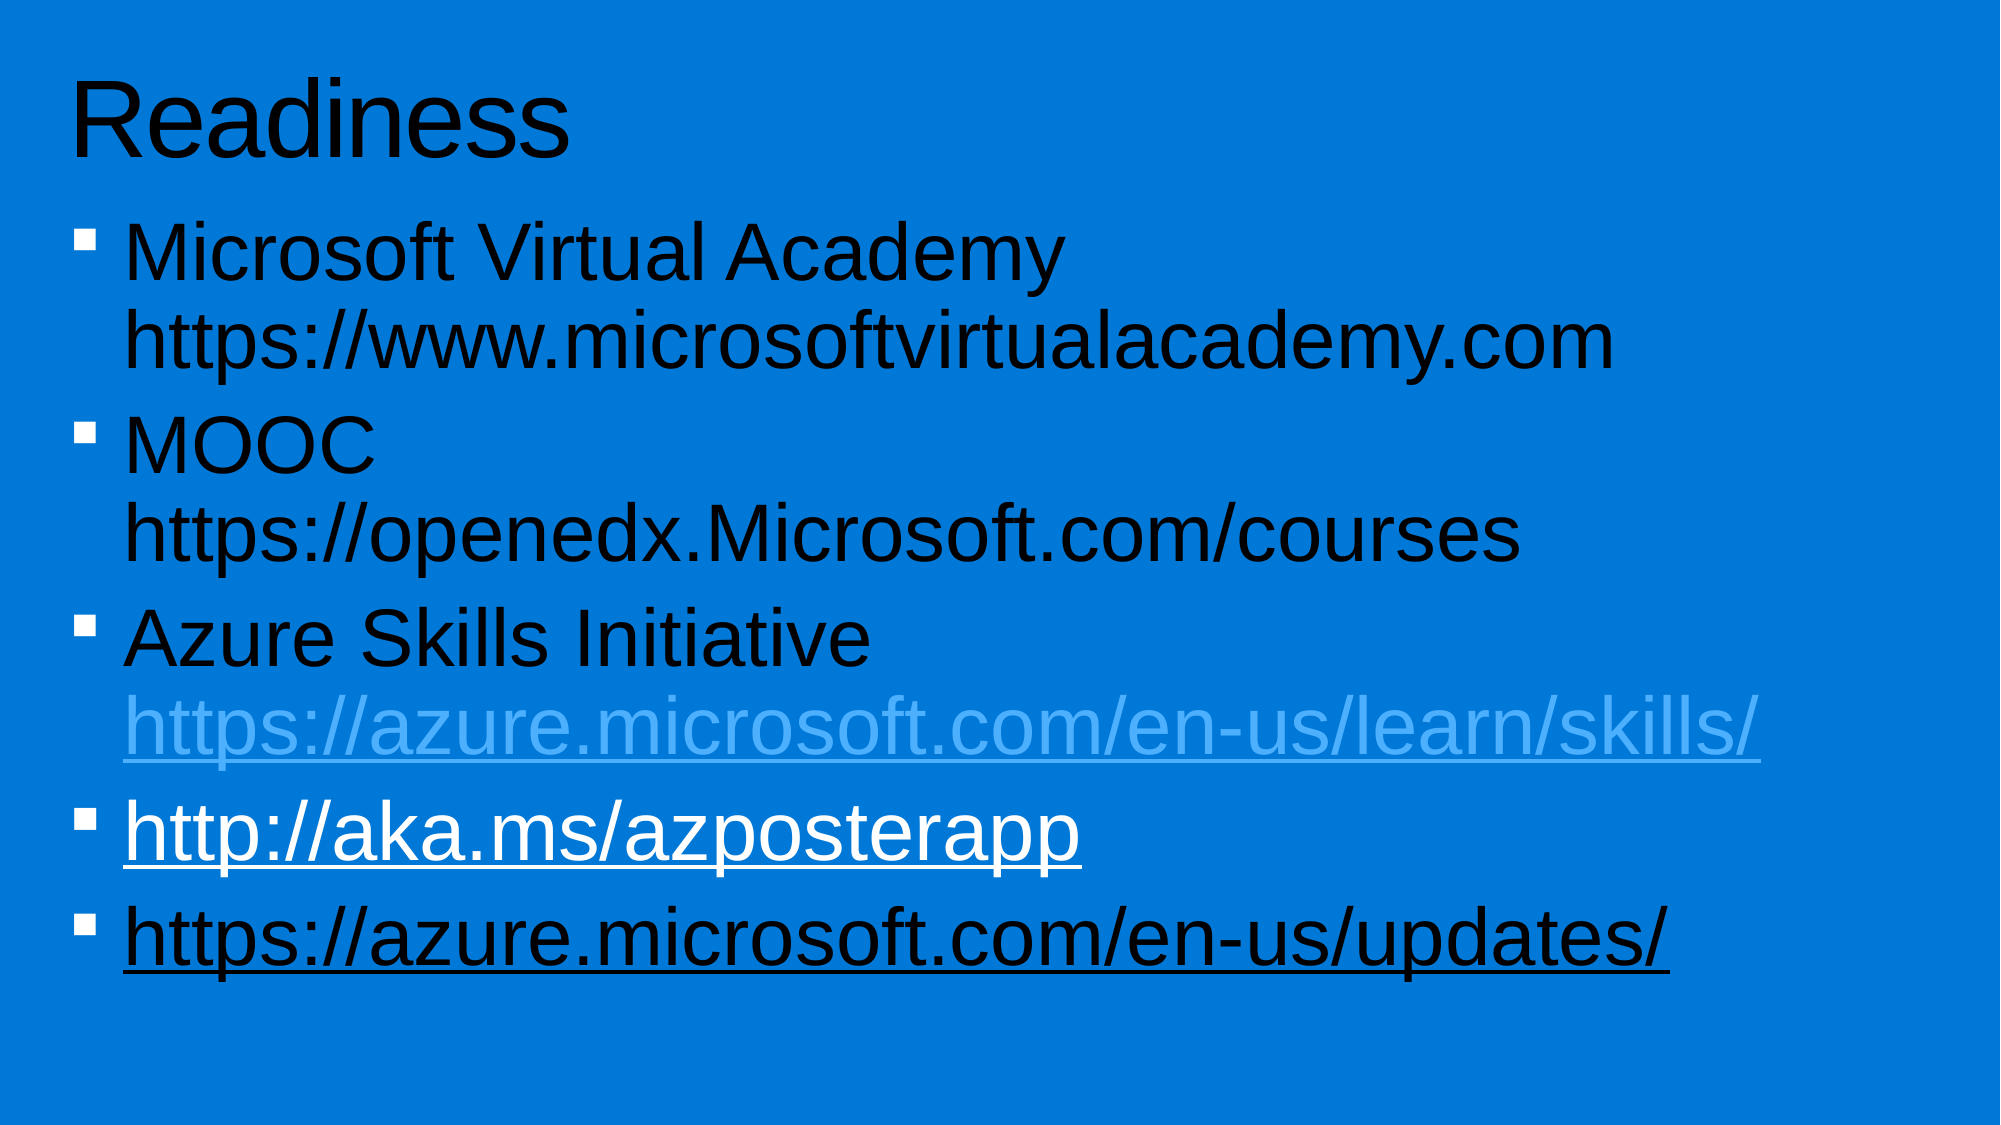

# Readiness
Microsoft Virtual Academy
https://www.microsoftvirtualacademy.com
MOOC
https://openedx.Microsoft.com/courses
Azure Skills Initiative
https://azure.microsoft.com/en-us/learn/skills/
http://aka.ms/azposterapp
https://azure.microsoft.com/en-us/updates/